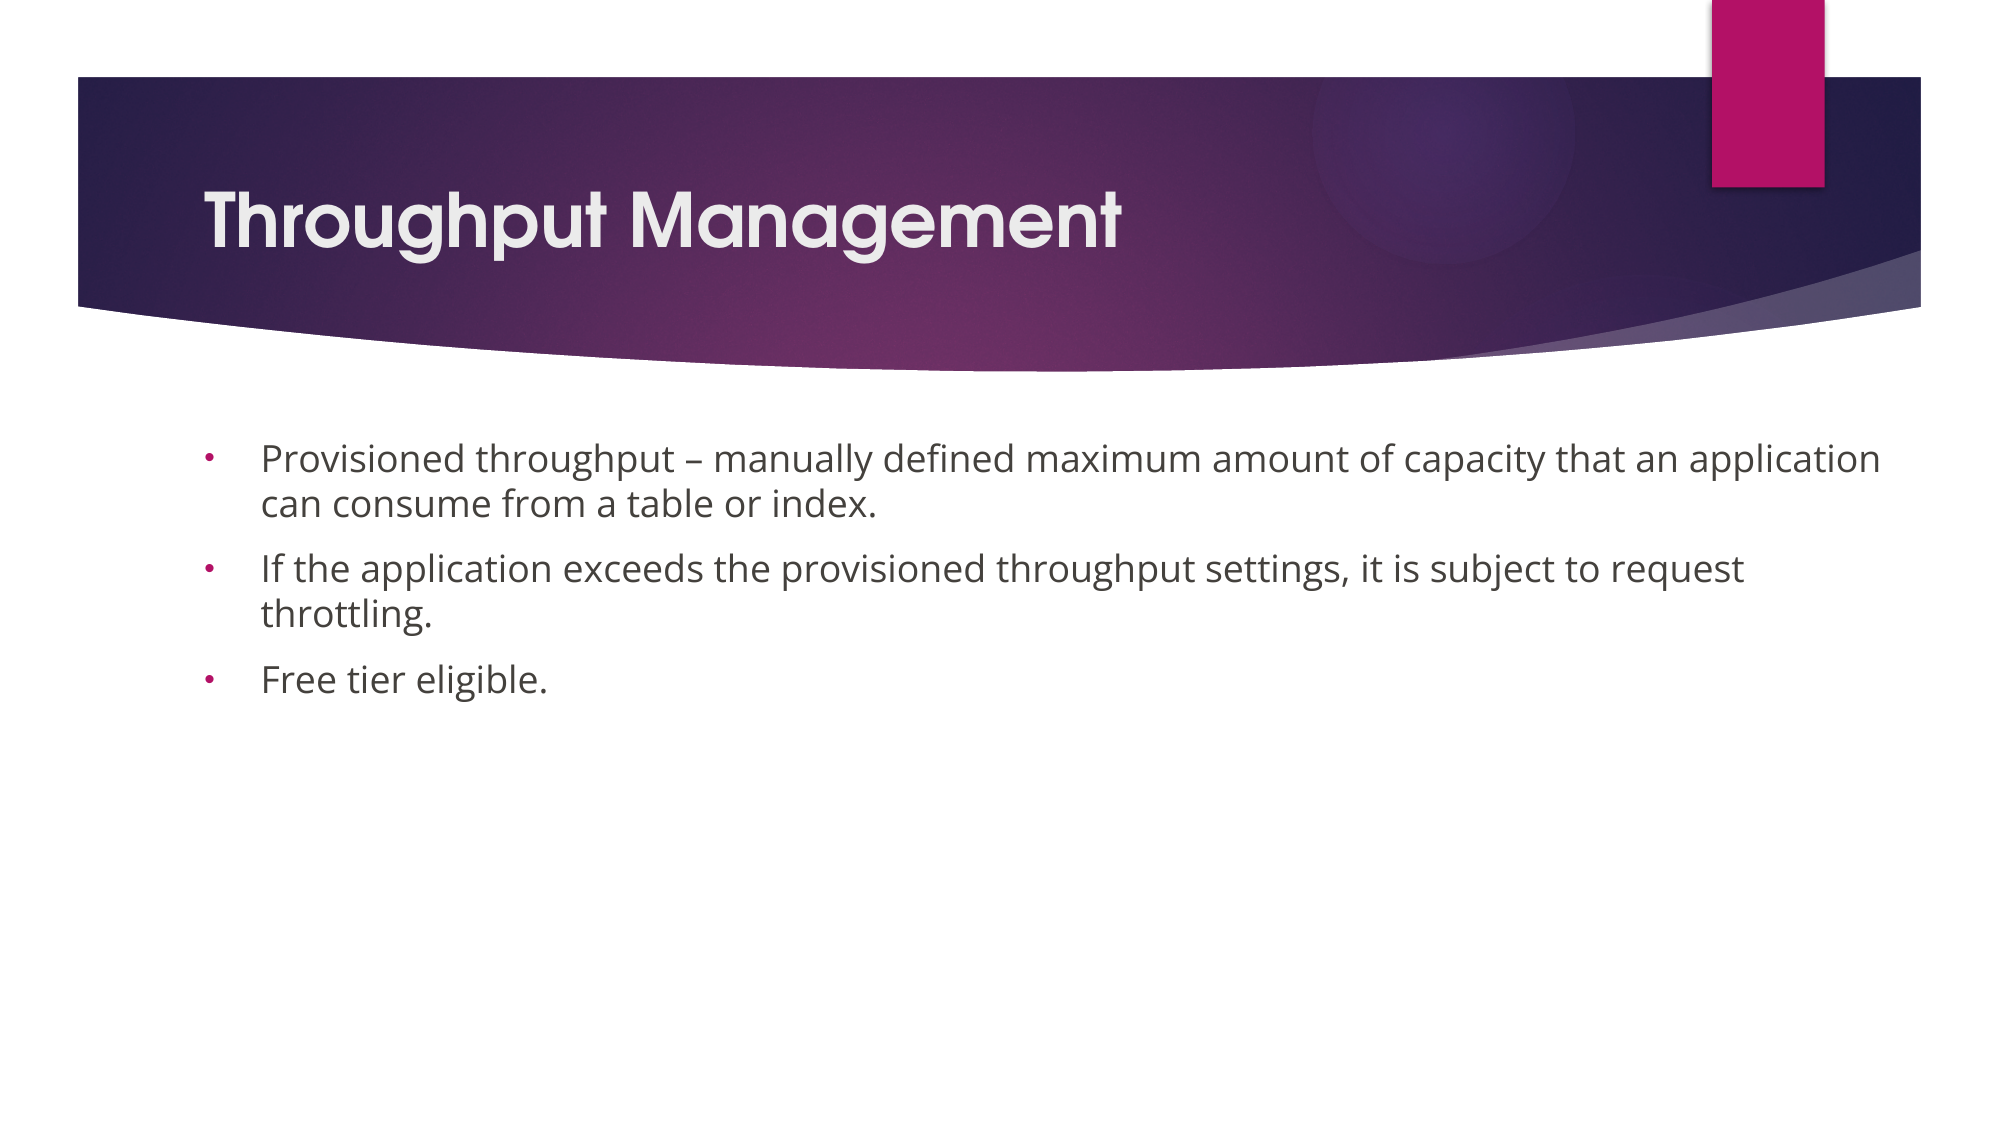

# Throughput Management
Provisioned throughput – manually defined maximum amount of capacity that an application can consume from a table or index.
If the application exceeds the provisioned throughput settings, it is subject to request throttling.
Free tier eligible.